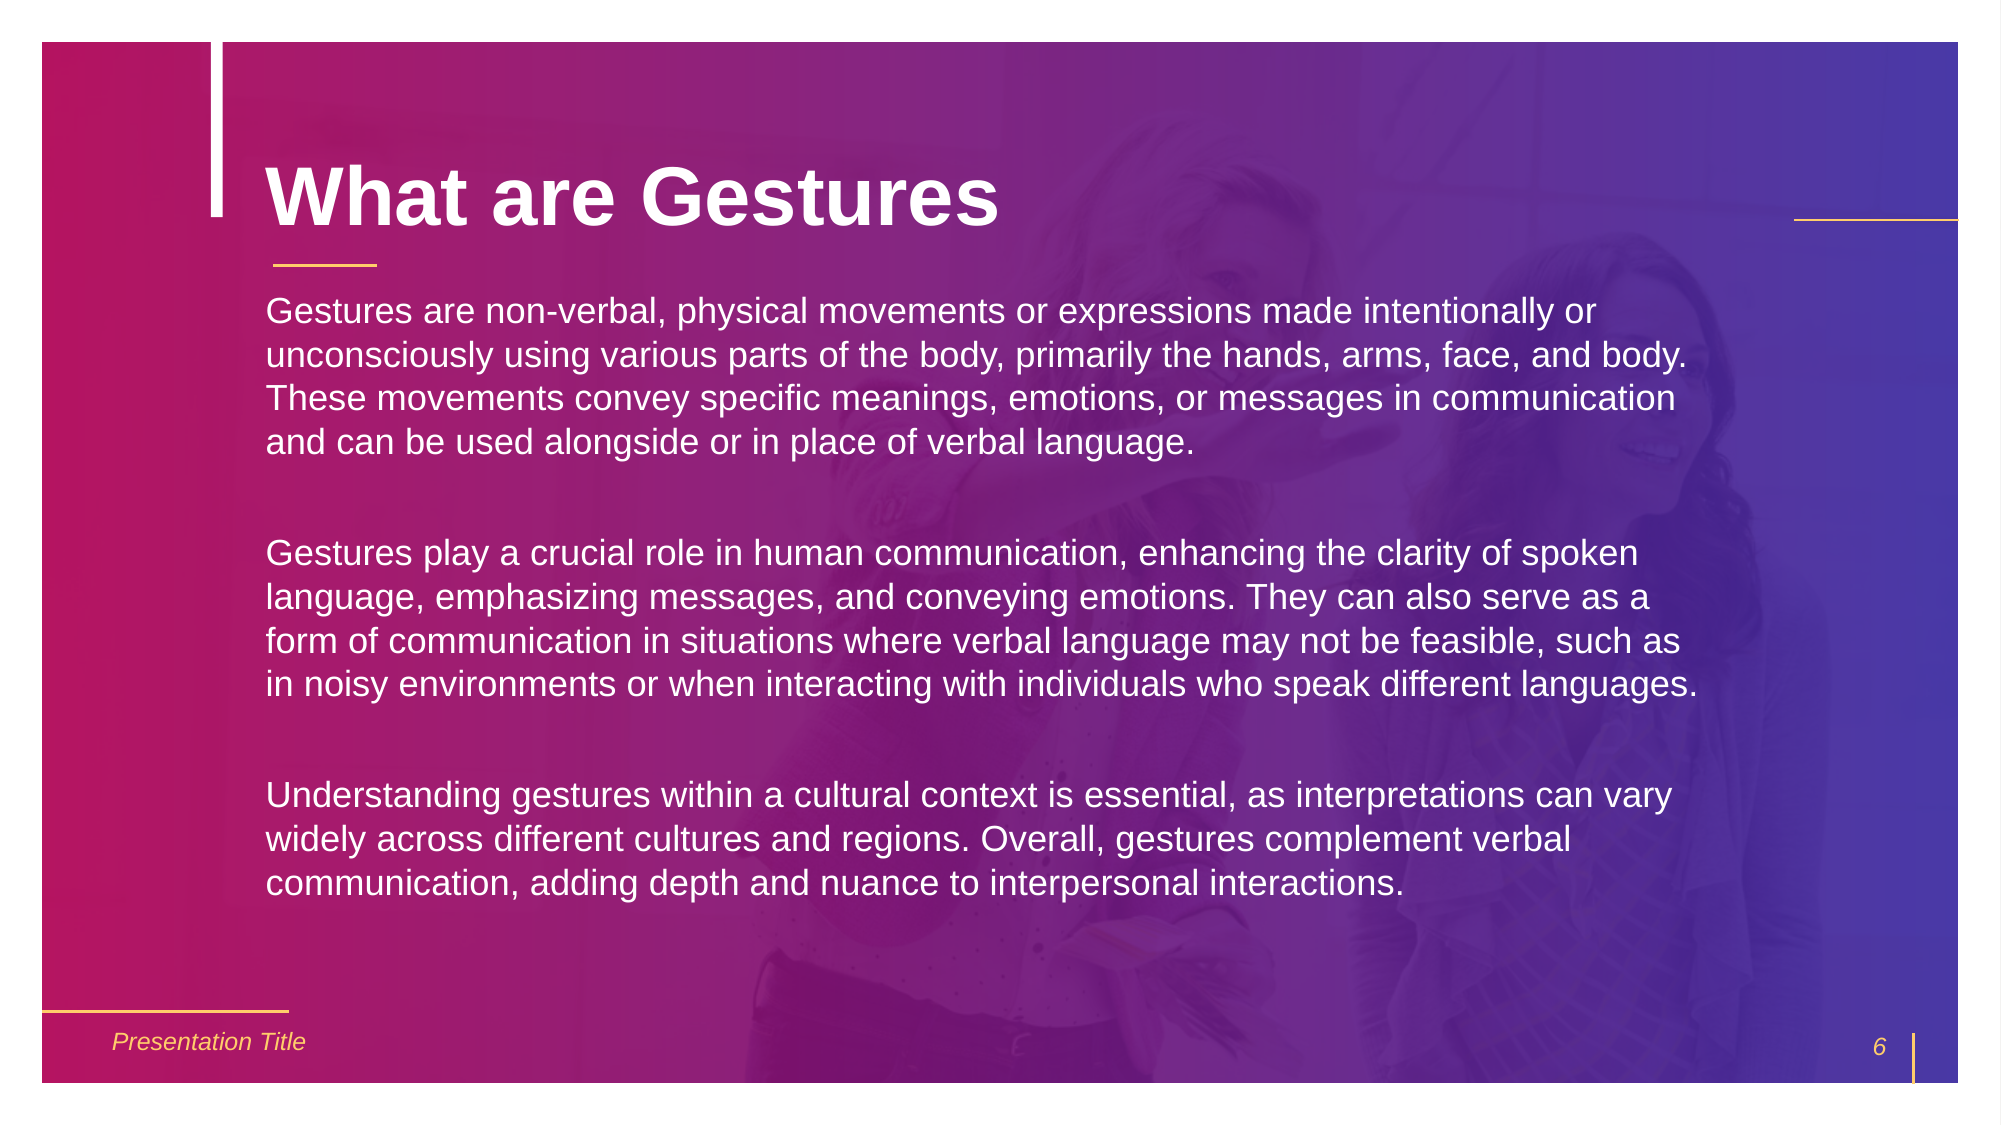

# What are Gestures

Gestures are non-verbal, physical movements or expressions made intentionally or unconsciously using various parts of the body, primarily the hands, arms, face, and body. These movements convey specific meanings, emotions, or messages in communication and can be used alongside or in place of verbal language.

Gestures play a crucial role in human communication, enhancing the clarity of spoken language, emphasizing messages, and conveying emotions. They can also serve as a form of communication in situations where verbal language may not be feasible, such as in noisy environments or when interacting with individuals who speak different languages.

Understanding gestures within a cultural context is essential, as interpretations can vary widely across different cultures and regions. Overall, gestures complement verbal communication, adding depth and nuance to interpersonal interactions.
Presentation Title
6